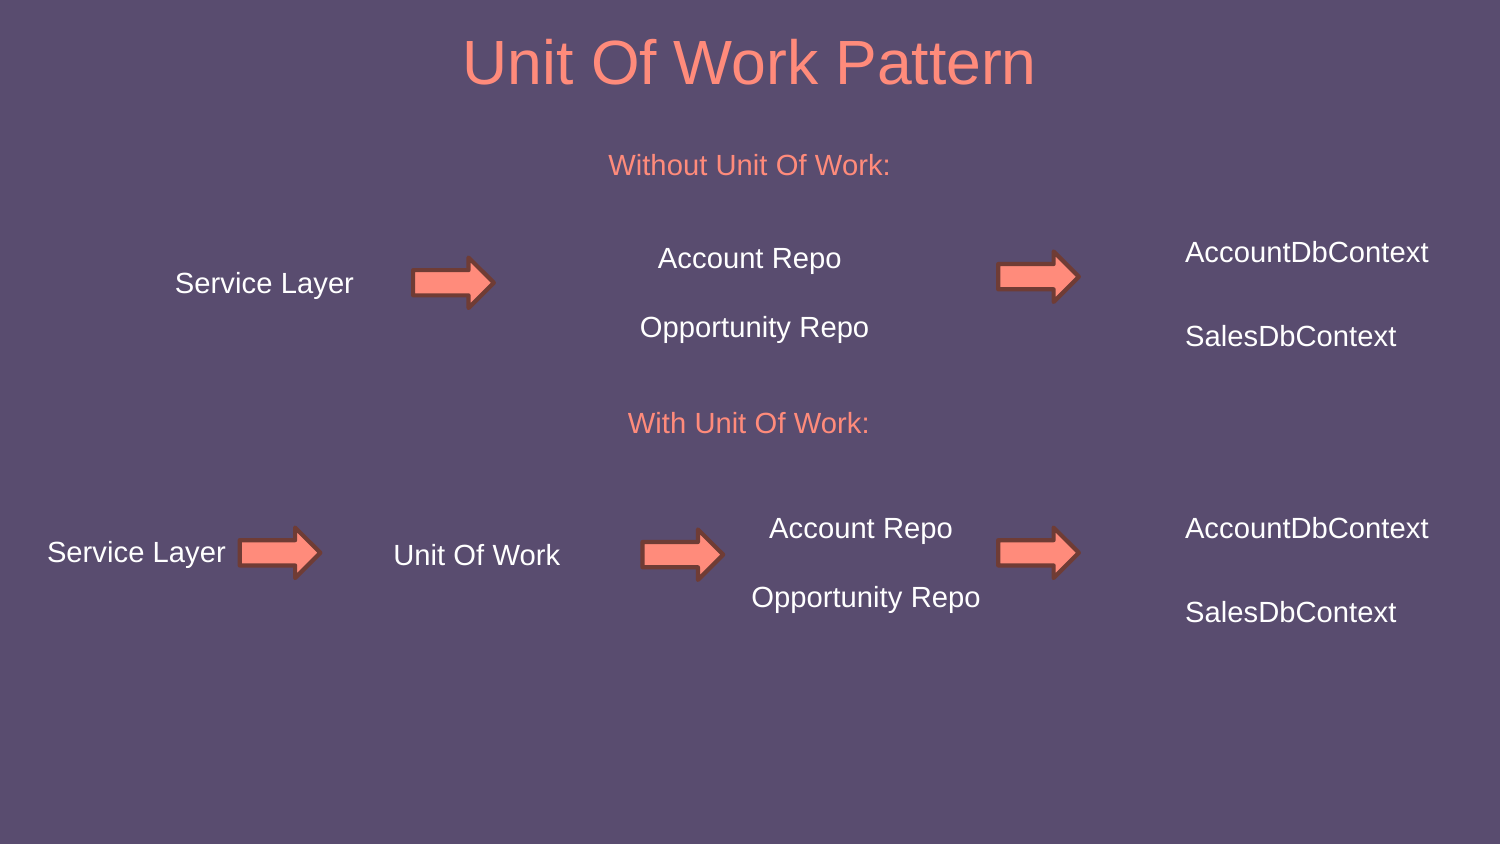

# Unit Of Work Pattern
Without Unit Of Work:
AccountDbContext
Account Repo

Service Layer

Opportunity Repo
SalesDbContext
With Unit Of Work:
Account Repo
AccountDbContext
Service Layer

Unit Of Work

Opportunity Repo
SalesDbContext